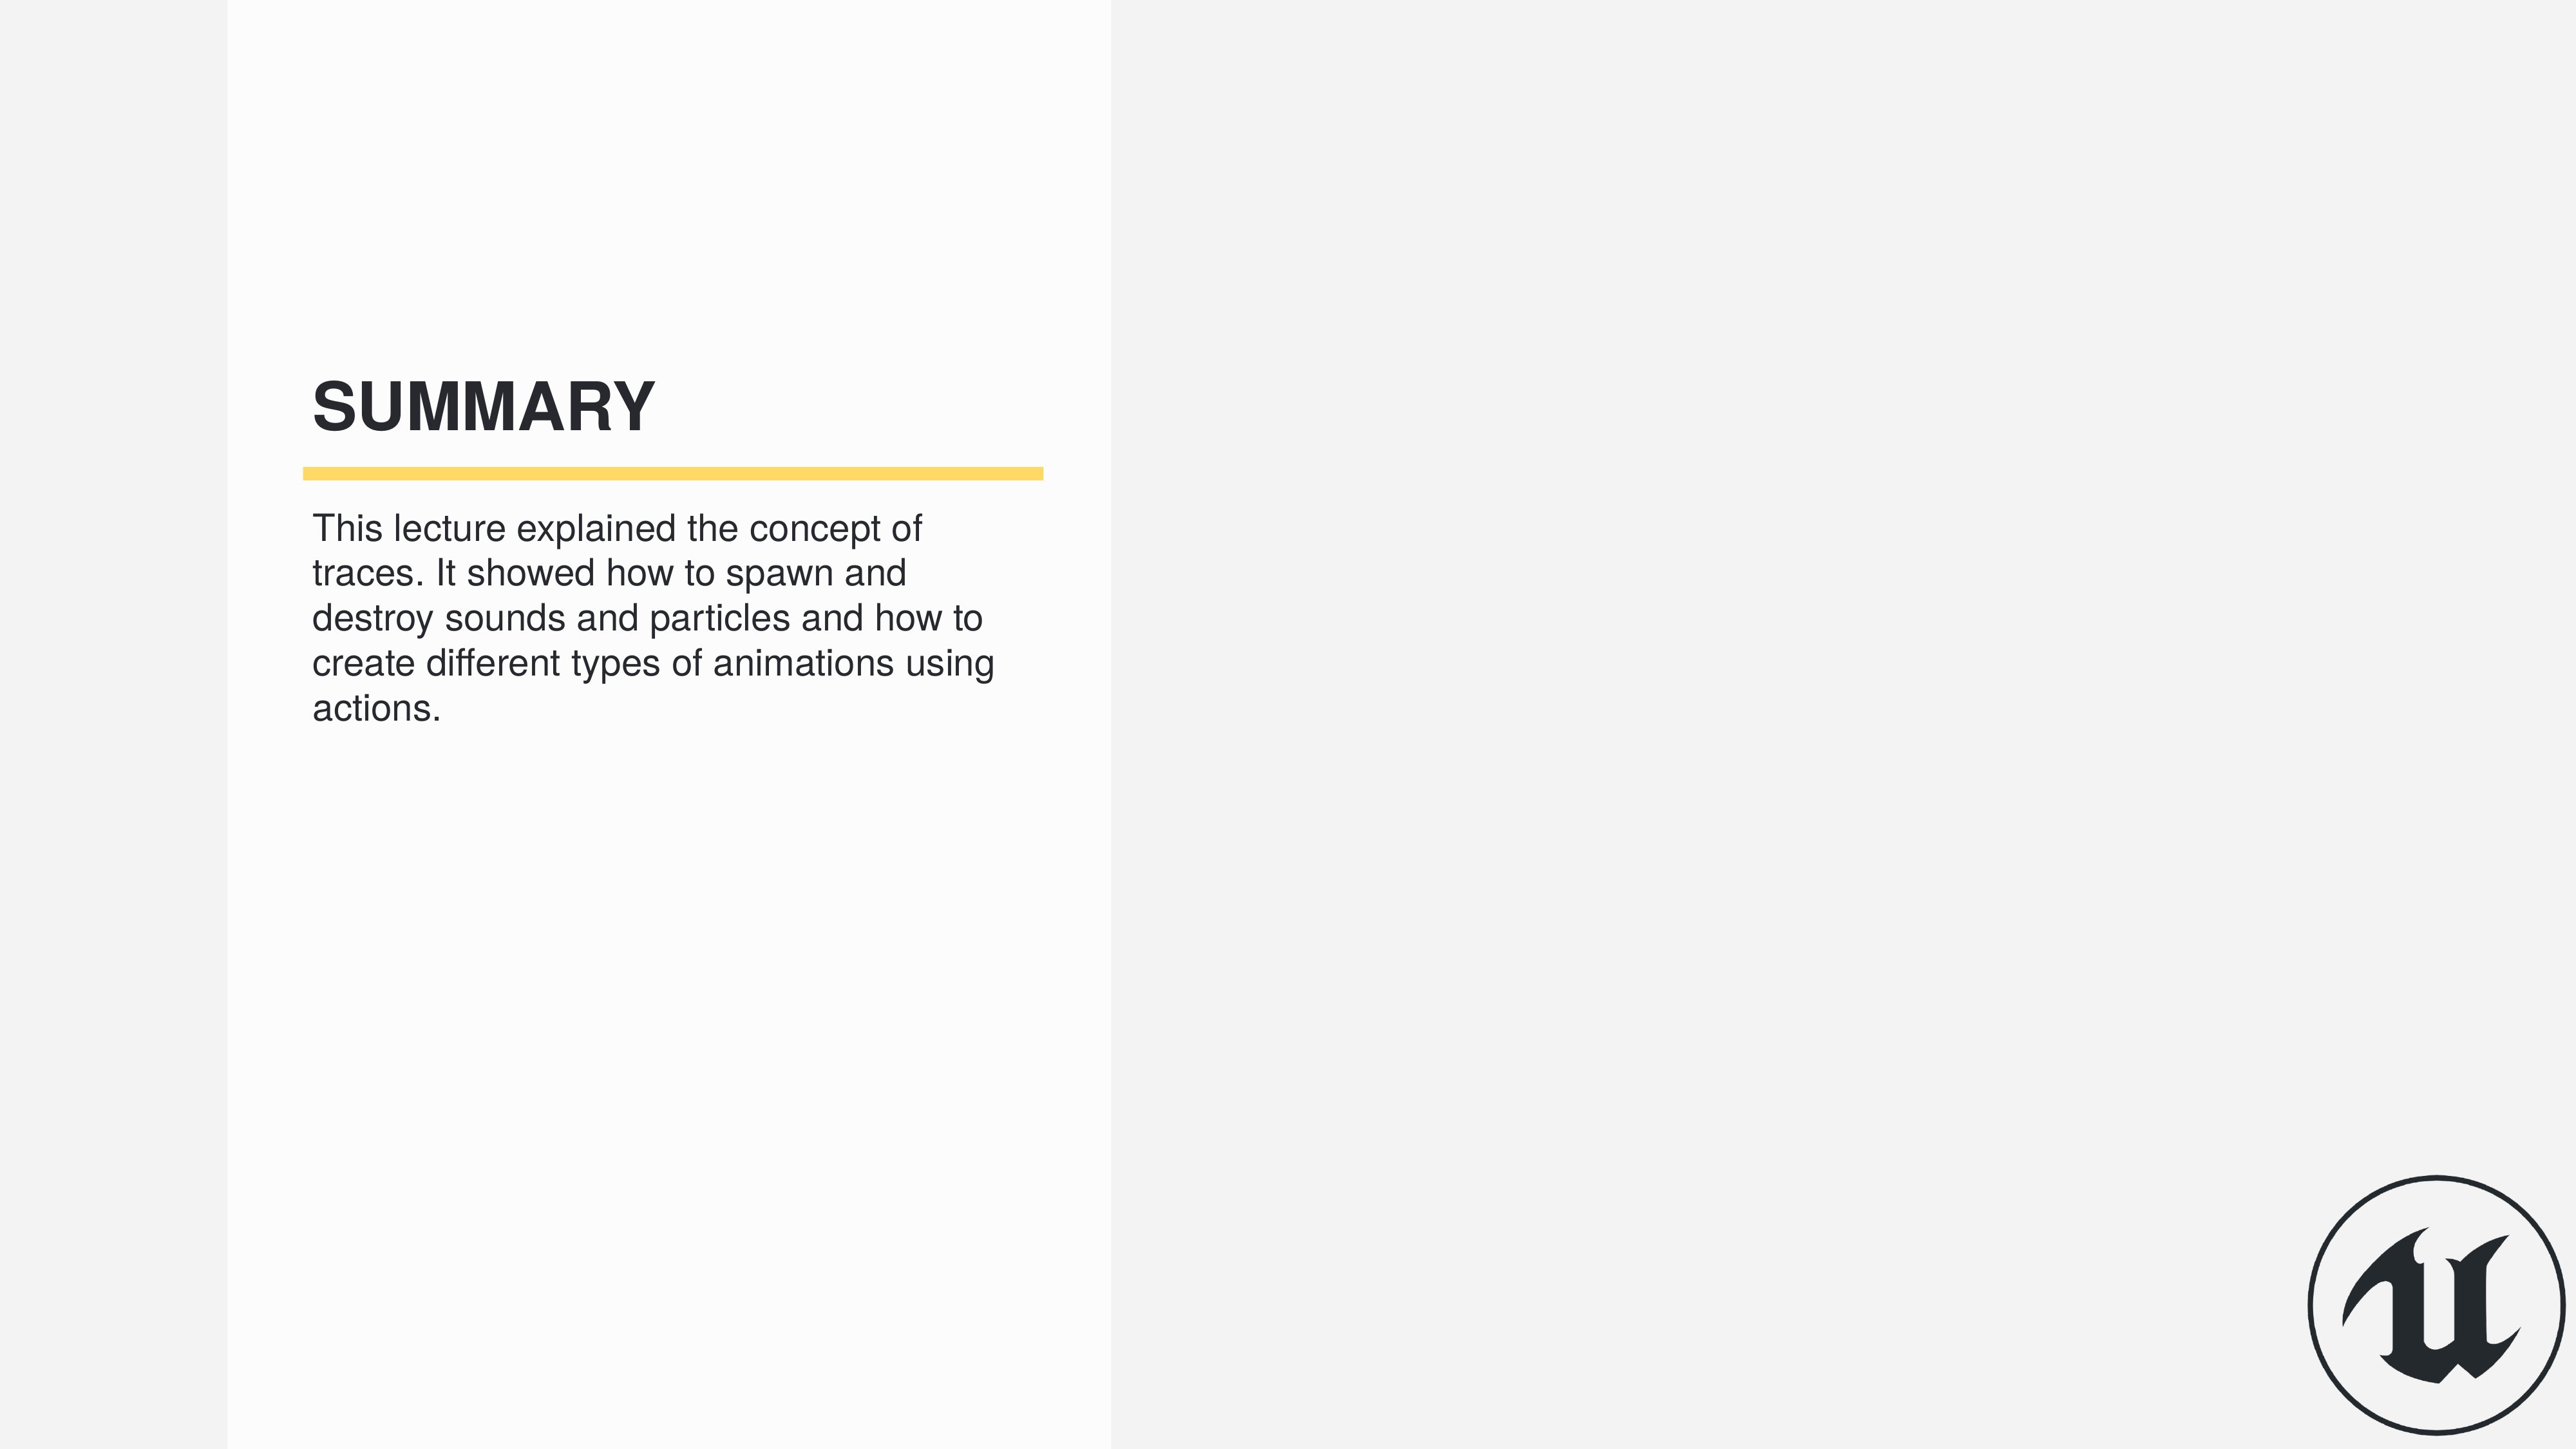

SUMMARY
This lecture explained the concept of traces. It showed how to spawn and destroy sounds and particles and how to create different types of animations using actions.